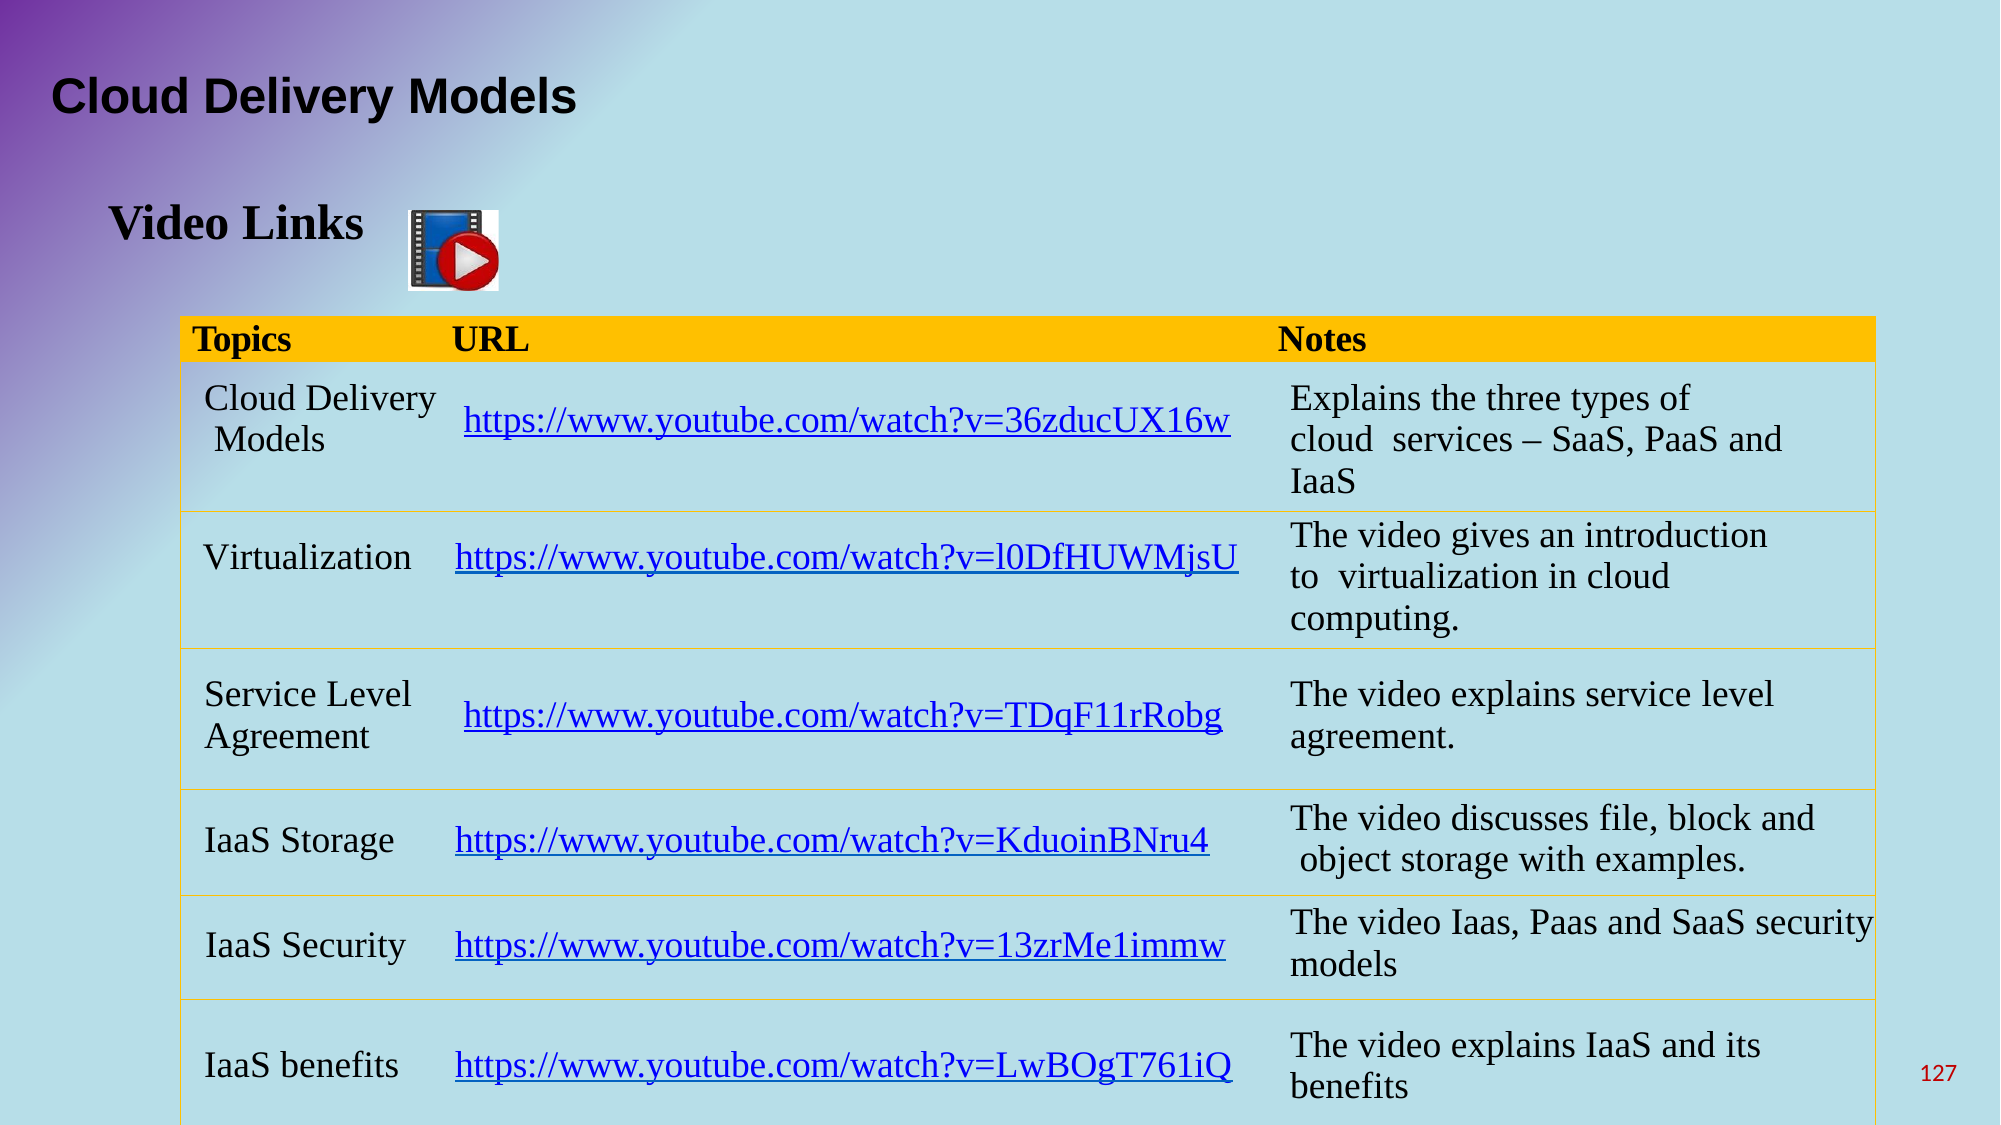

# Cloud Delivery Models
Video Links

| Topics | URL | Notes |
| --- | --- | --- |
| Cloud Delivery Models | https://www.youtube.com/watch?v=36zducUX16w | Explains the three types of cloud services – SaaS, PaaS and IaaS |
| Virtualization | https://www.youtube.com/watch?v=l0DfHUWMjsU | The video gives an introduction to virtualization in cloud computing. |
| Service Level Agreement | https://www.youtube.com/watch?v=TDqF11rRobg | The video explains service level agreement. |
| IaaS Storage | https://www.youtube.com/watch?v=KduoinBNru4 | The video discusses file, block and object storage with examples. |
| IaaS Security | https://www.youtube.com/watch?v=13zrMe1immw | The video Iaas, Paas and SaaS security models |
| IaaS benefits | https://www.youtube.com/watch?v=LwBOgT761iQ | The video explains IaaS and its benefits |
127